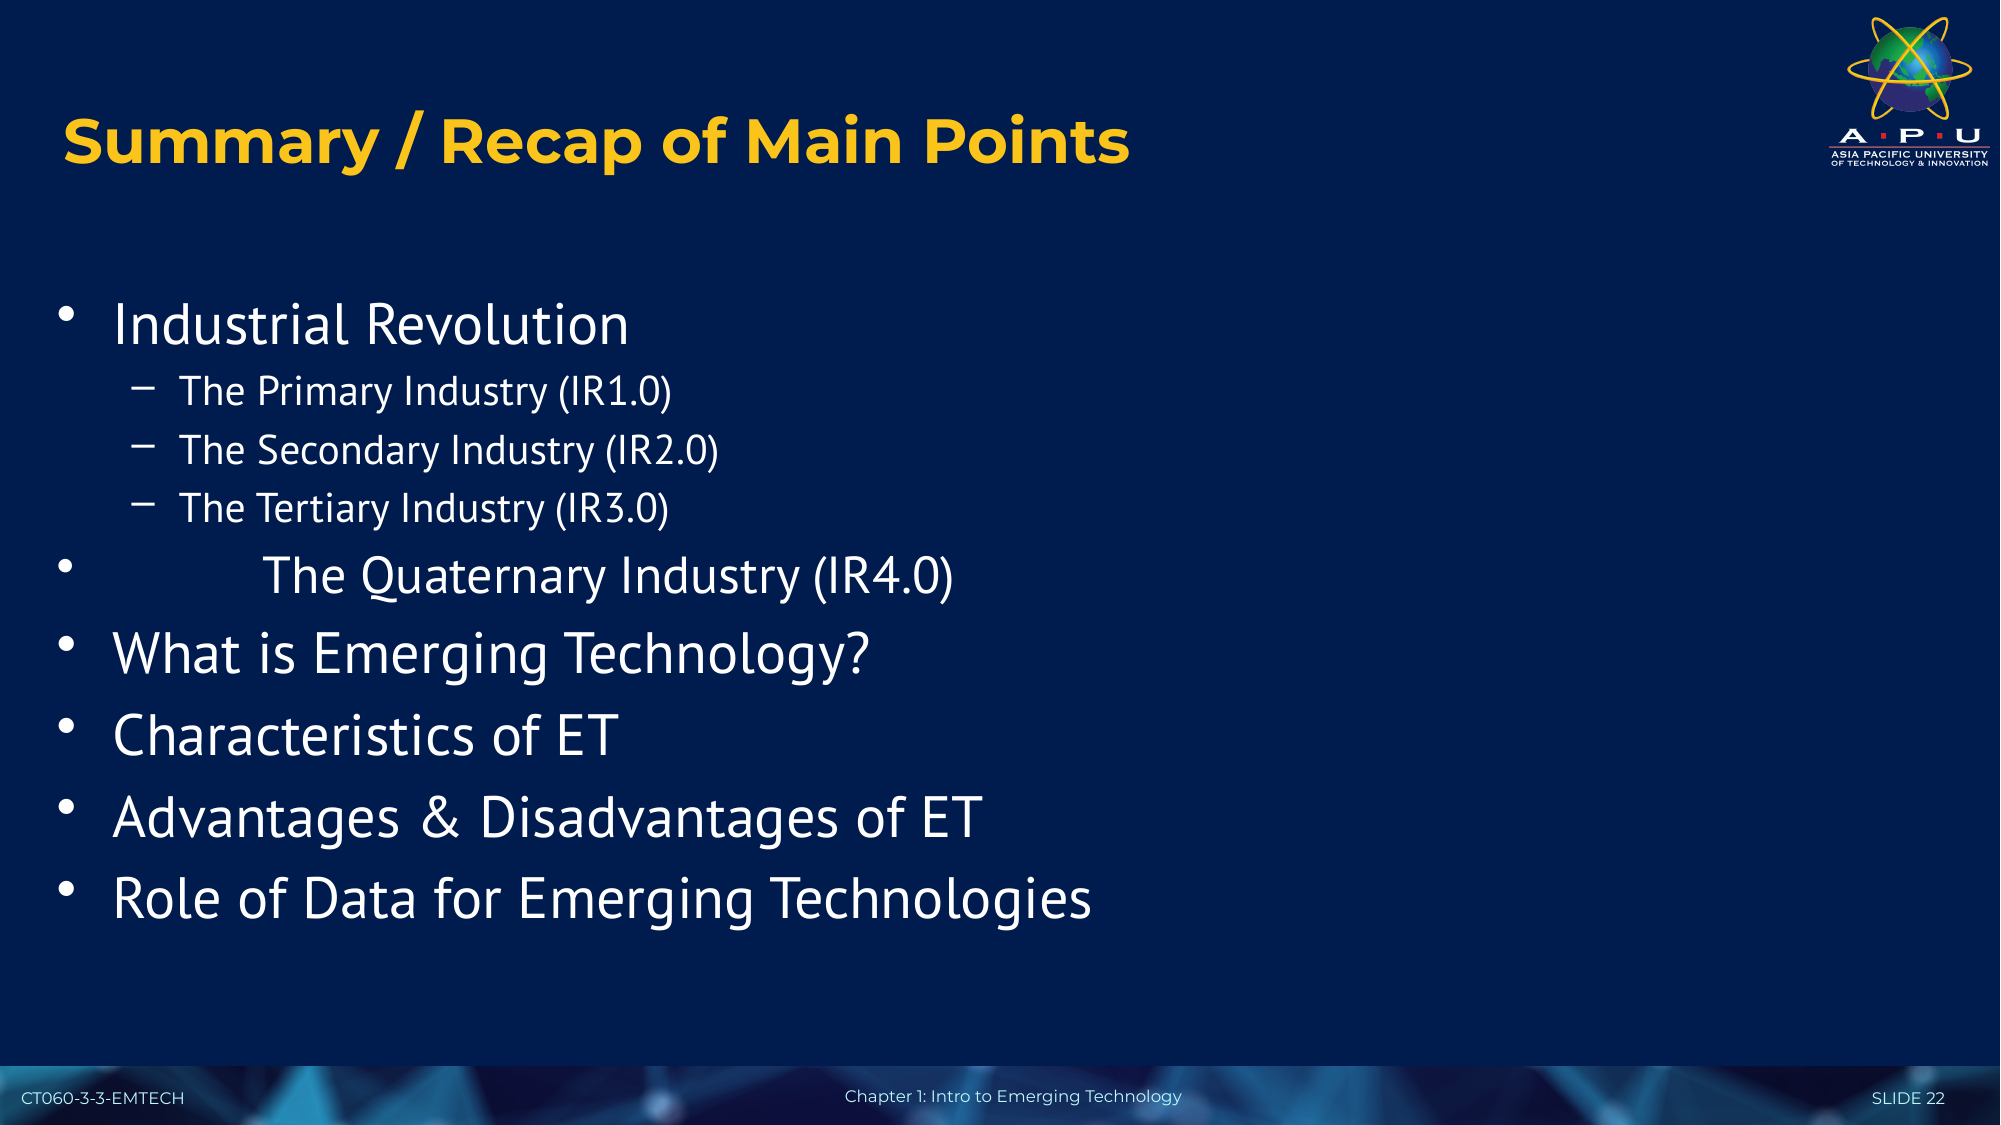

# Summary / Recap of Main Points
Industrial Revolution
The Primary Industry (IR1.0)
The Secondary Industry (IR2.0)
The Tertiary Industry (IR3.0)
 	The Quaternary Industry (IR4.0)
What is Emerging Technology?
Characteristics of ET
Advantages & Disadvantages of ET
Role of Data for Emerging Technologies